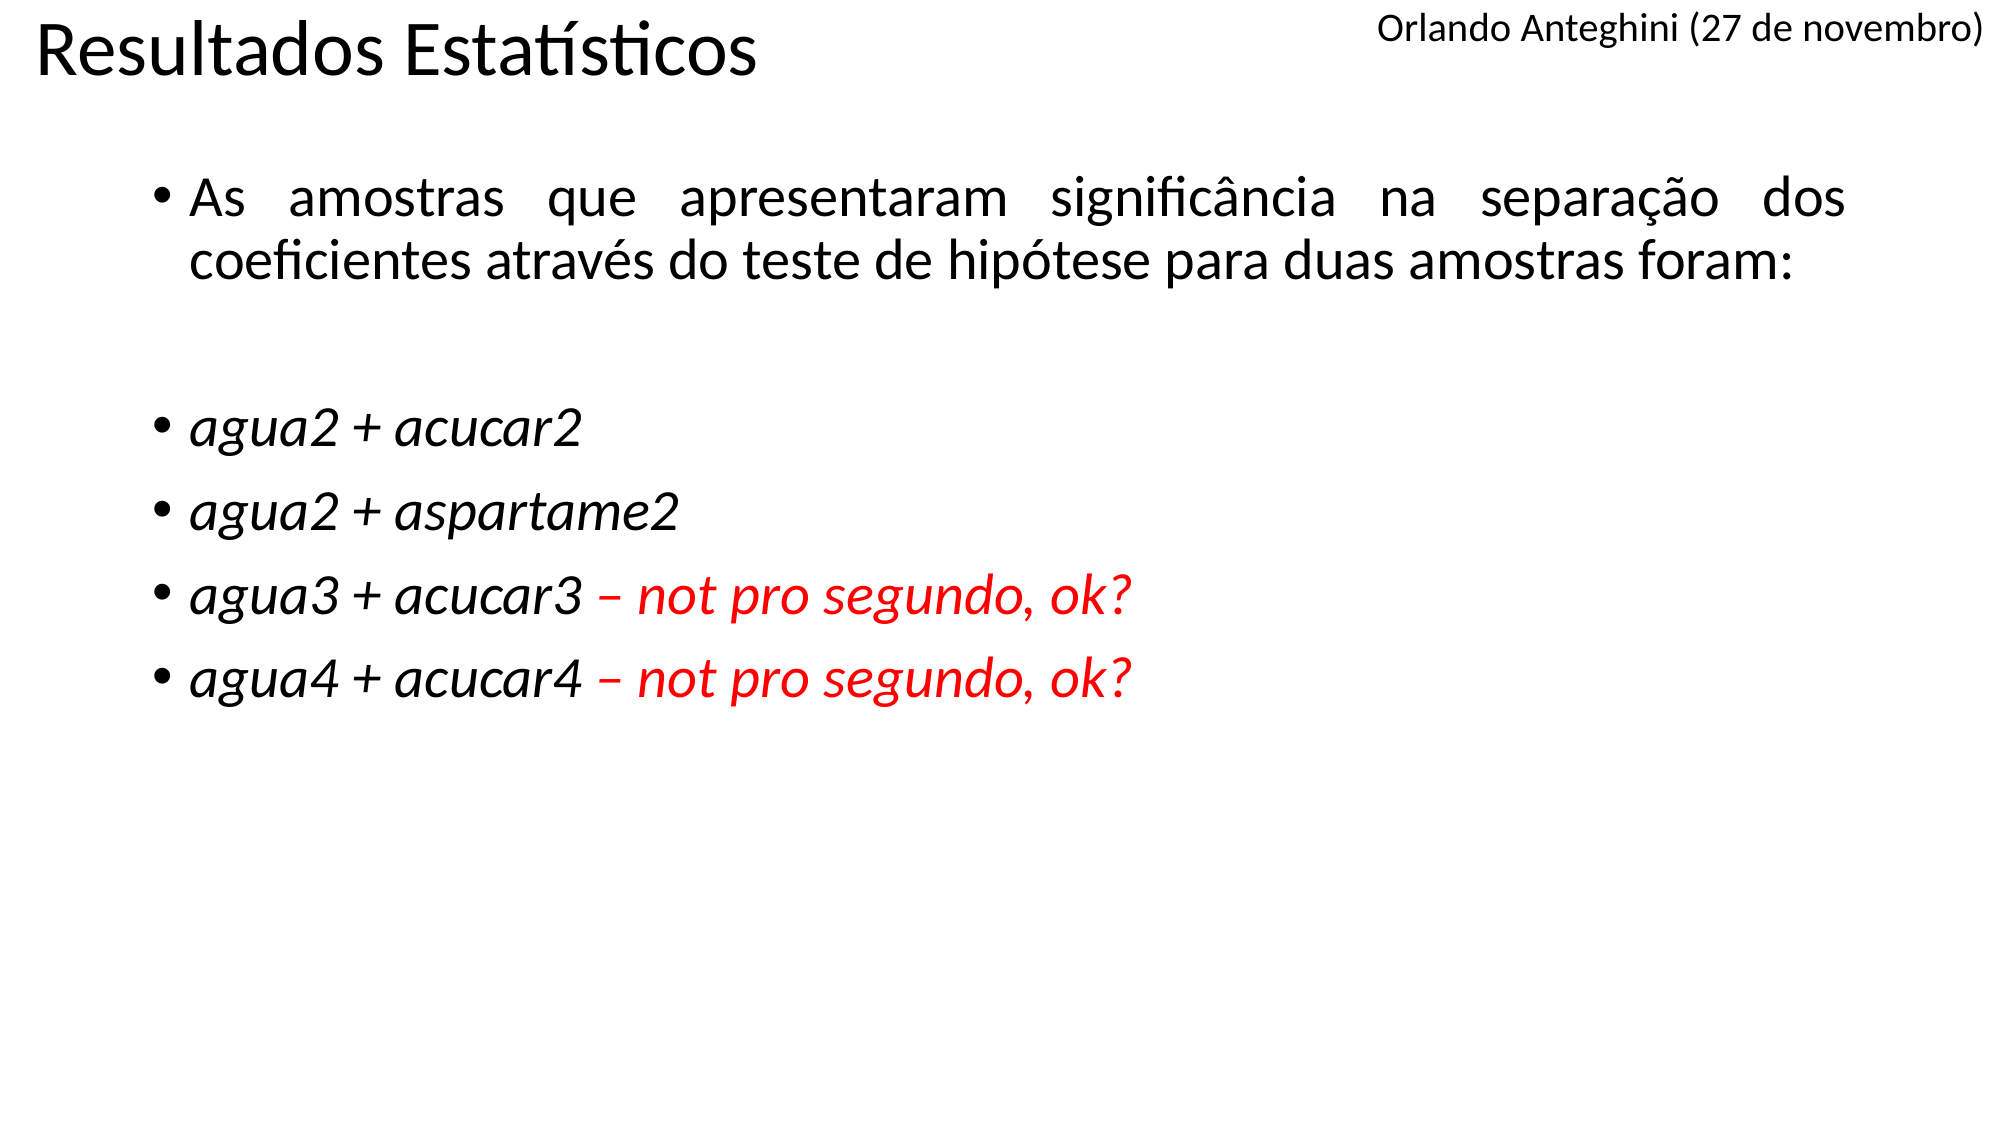

# Resultados Estatísticos
Orlando Anteghini (27 de novembro)
As amostras que apresentaram significância na separação dos coeficientes através do teste de hipótese para duas amostras foram:

agua2 + acucar2
agua2 + aspartame2
agua3 + acucar3 – not pro segundo, ok?
agua4 + acucar4 – not pro segundo, ok?